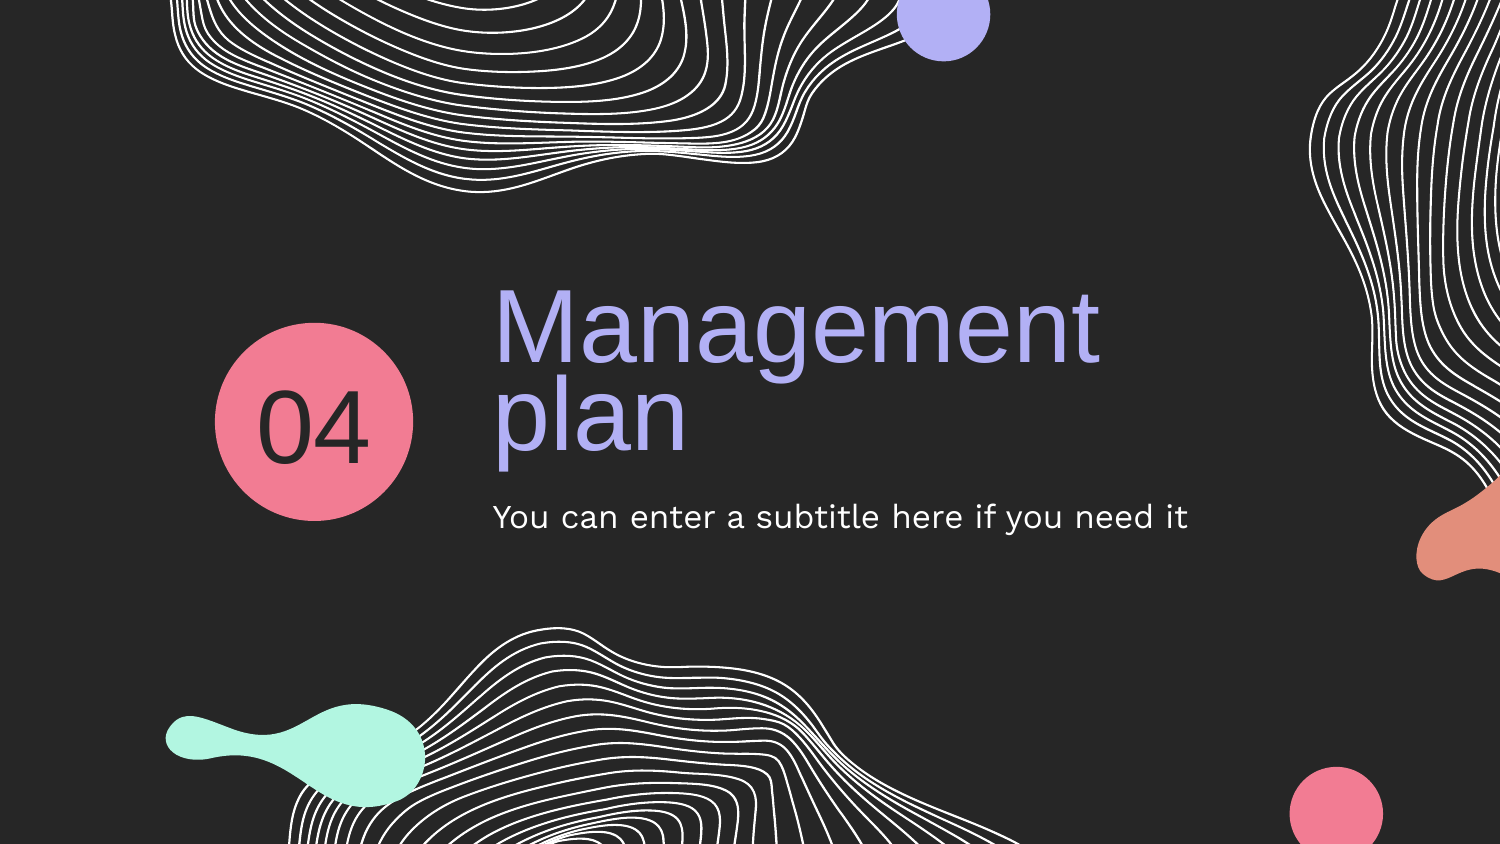

# Management plan

04
You can enter a subtitle here if you need it